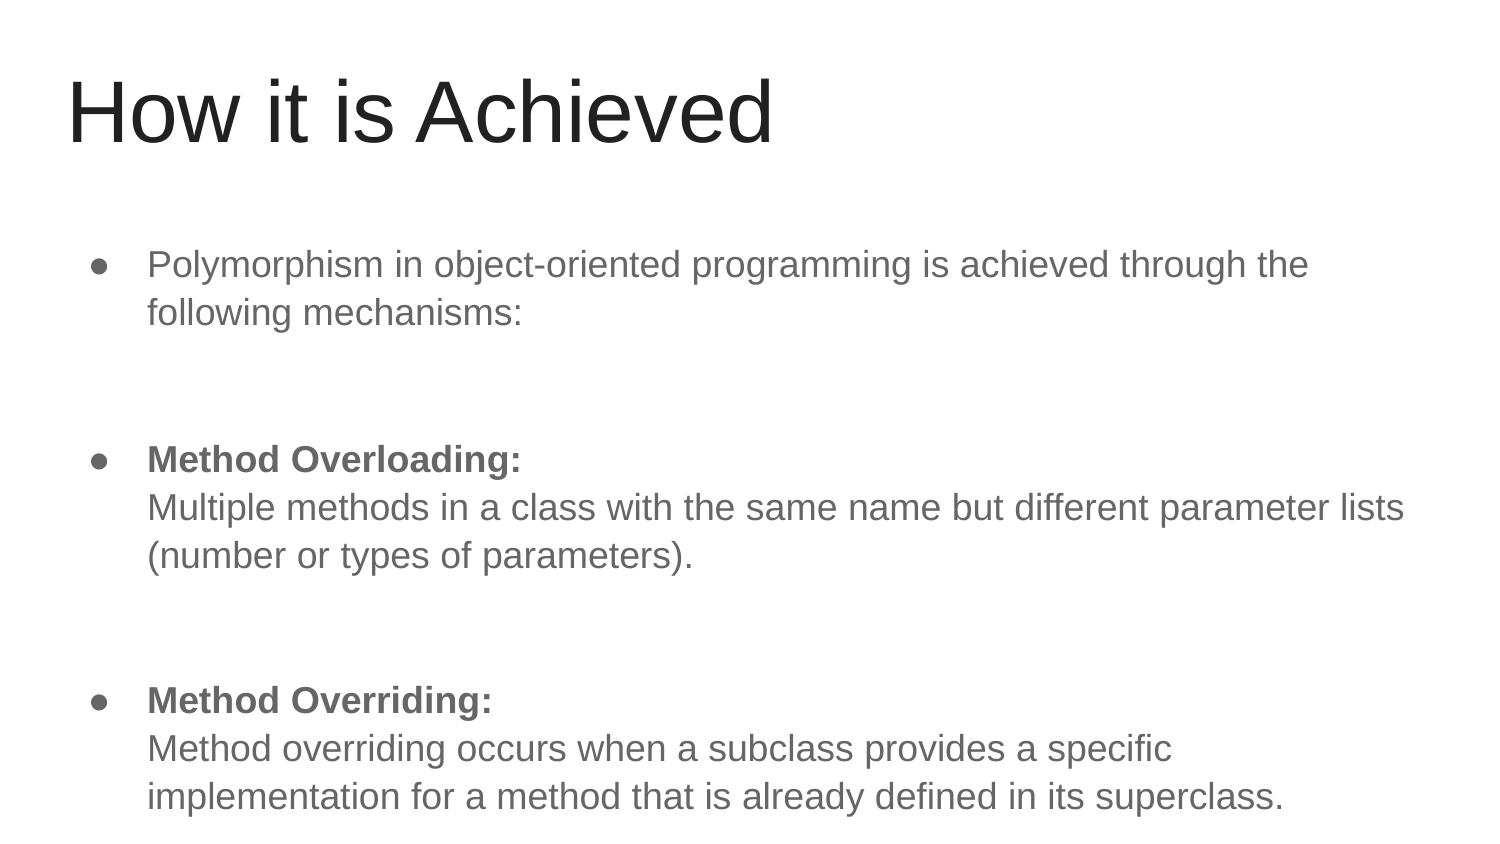

# How it is Achieved
Polymorphism in object-oriented programming is achieved through the following mechanisms:

Method Overloading:
Multiple methods in a class with the same name but different parameter lists (number or types of parameters).
Method Overriding:
Method overriding occurs when a subclass provides a specific implementation for a method that is already defined in its superclass.